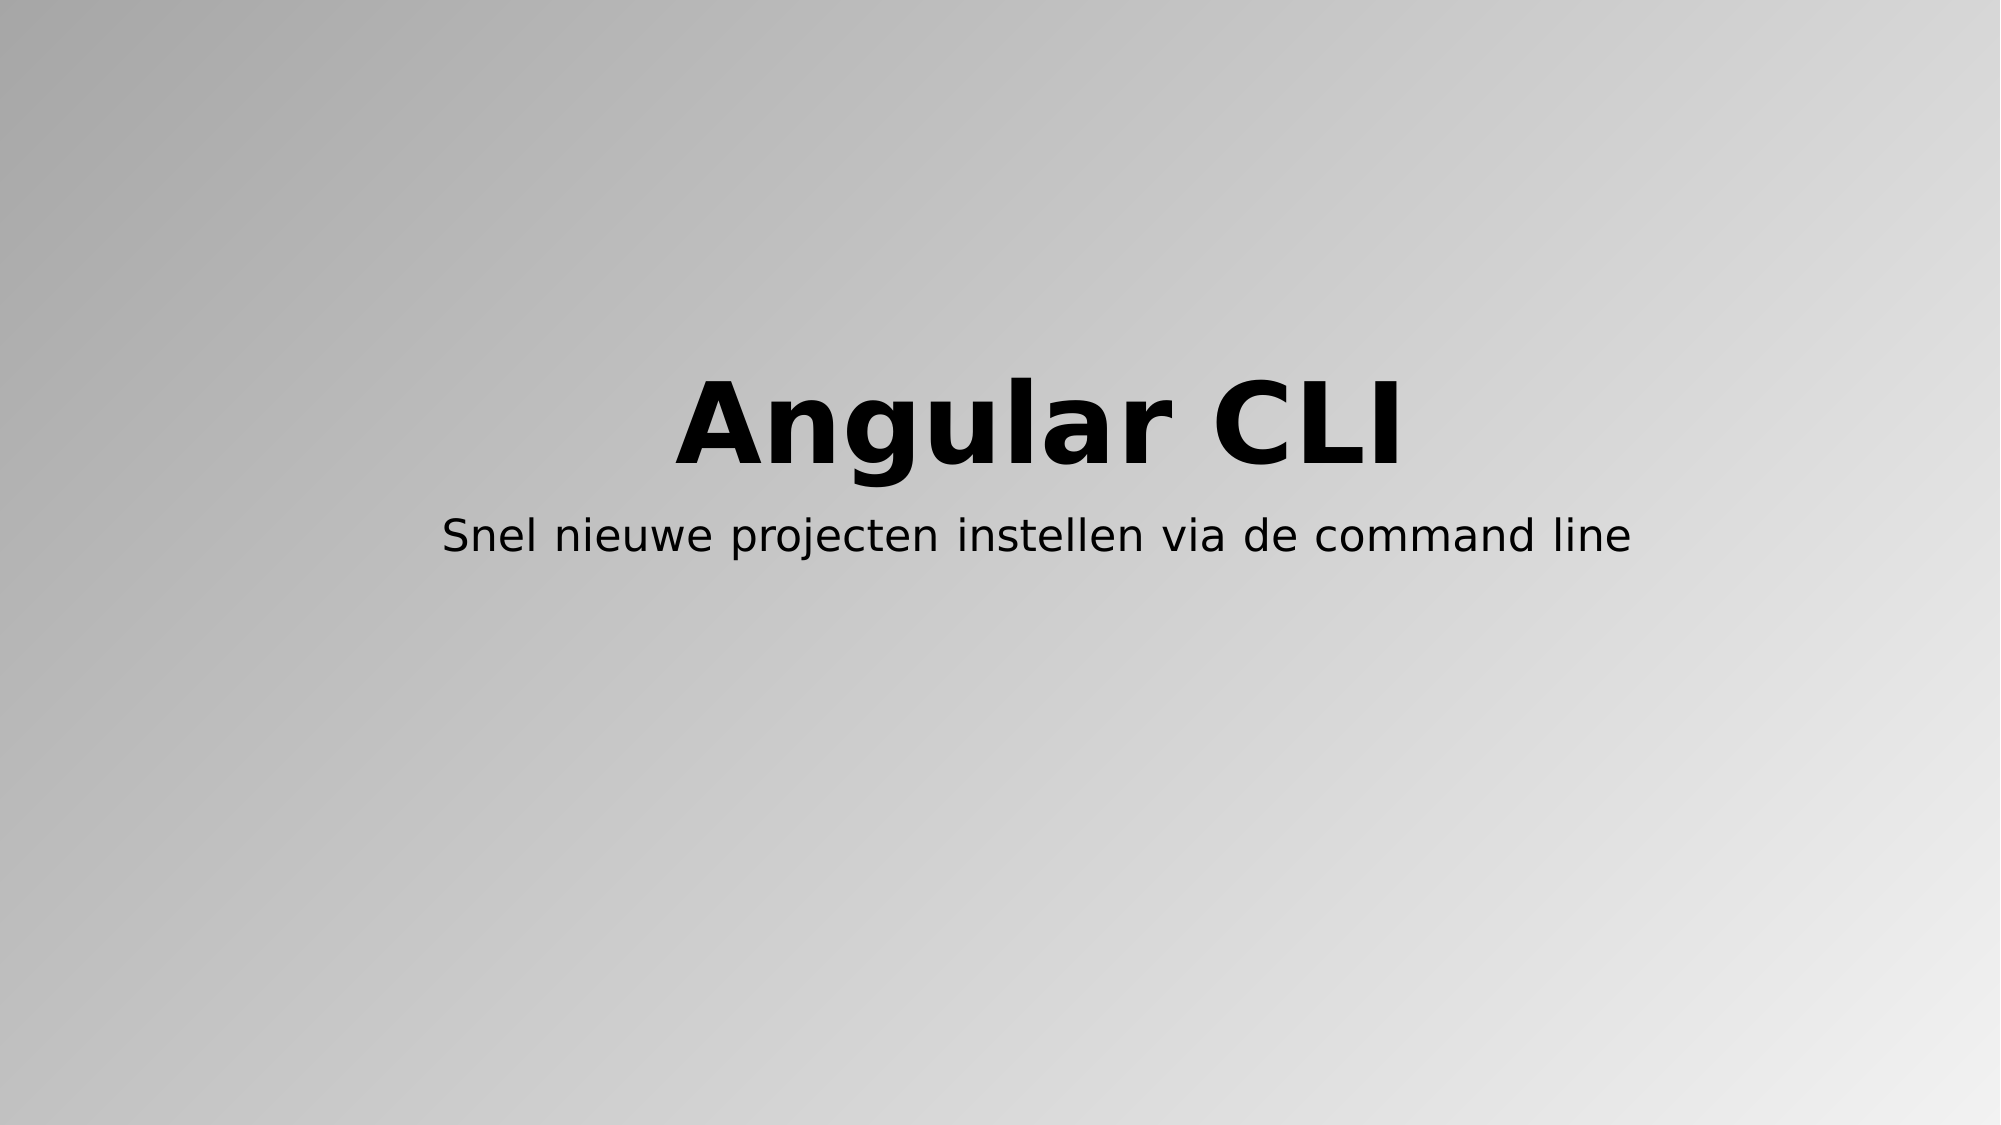

Angular CLI
Snel nieuwe projecten instellen via de command line